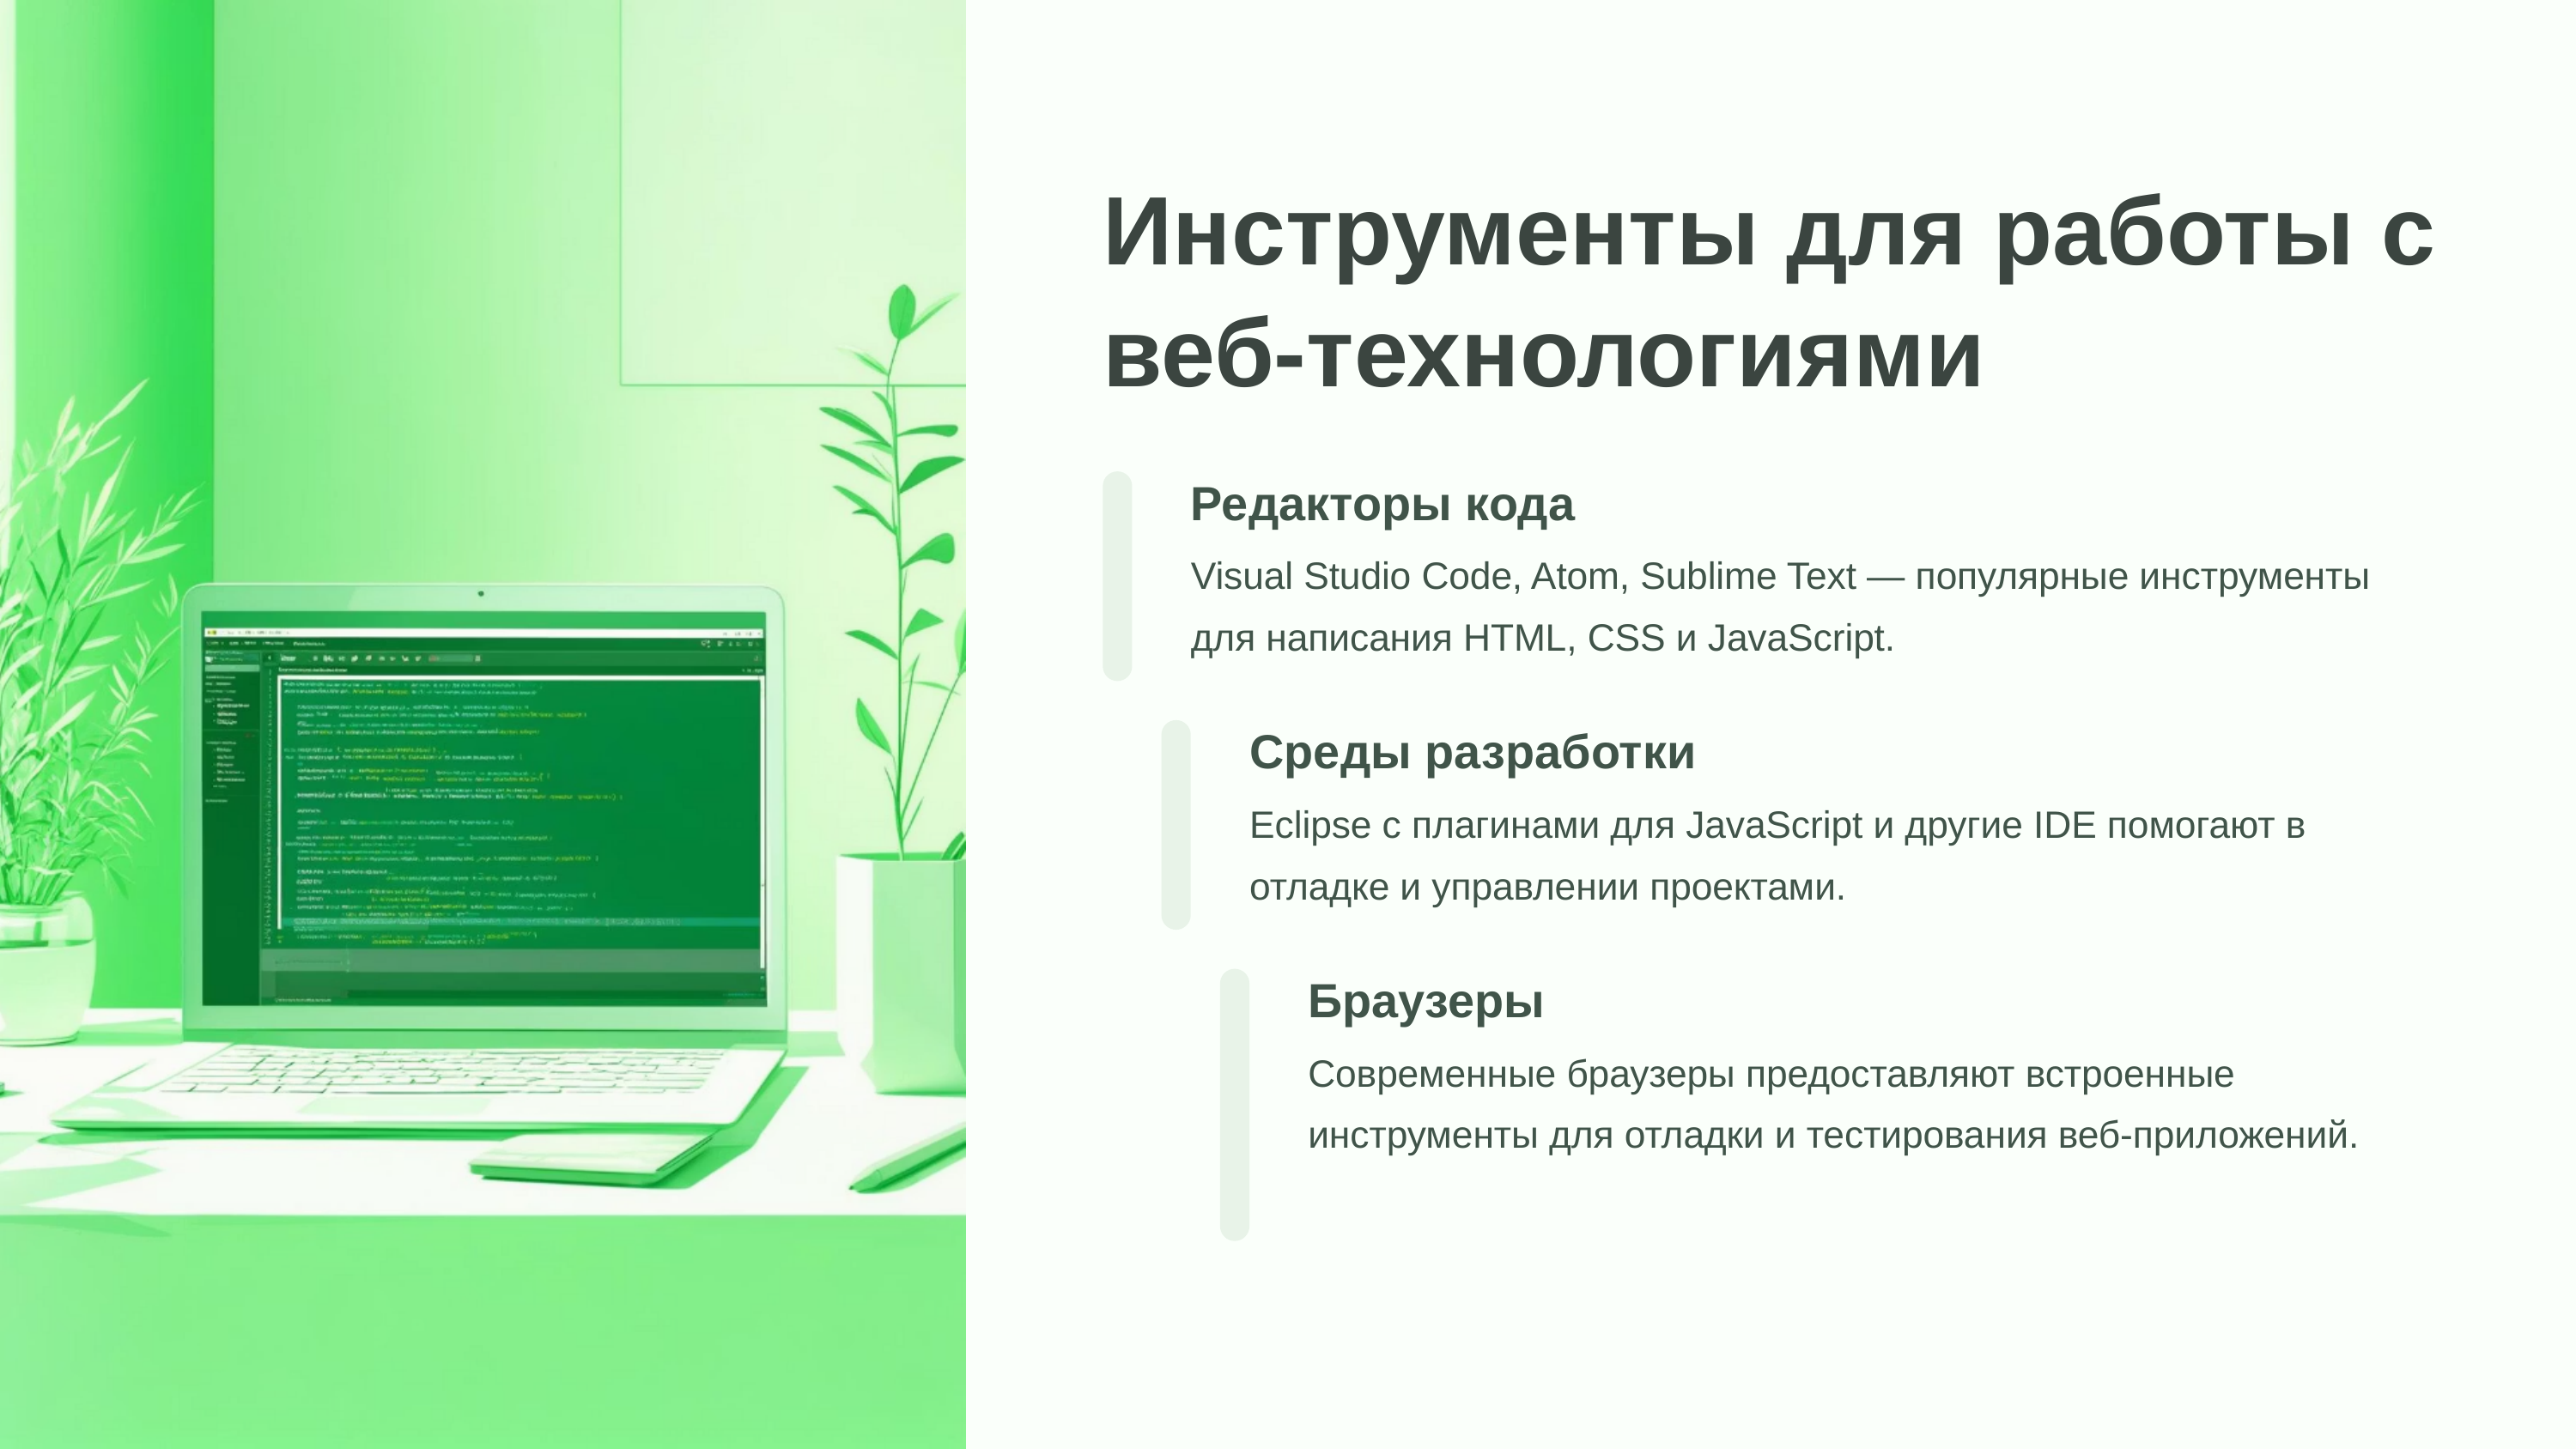

Инструменты для работы с веб-технологиями

Редакторы кода

Visual Studio Code, Atom, Sublime Text — популярные инструменты для написания HTML, CSS и JavaScript.

Среды разработки

Eclipse с плагинами для JavaScript и другие IDE помогают в отладке и управлении проектами.

Браузеры

Современные браузеры предоставляют встроенные инструменты для отладки и тестирования веб-приложений.